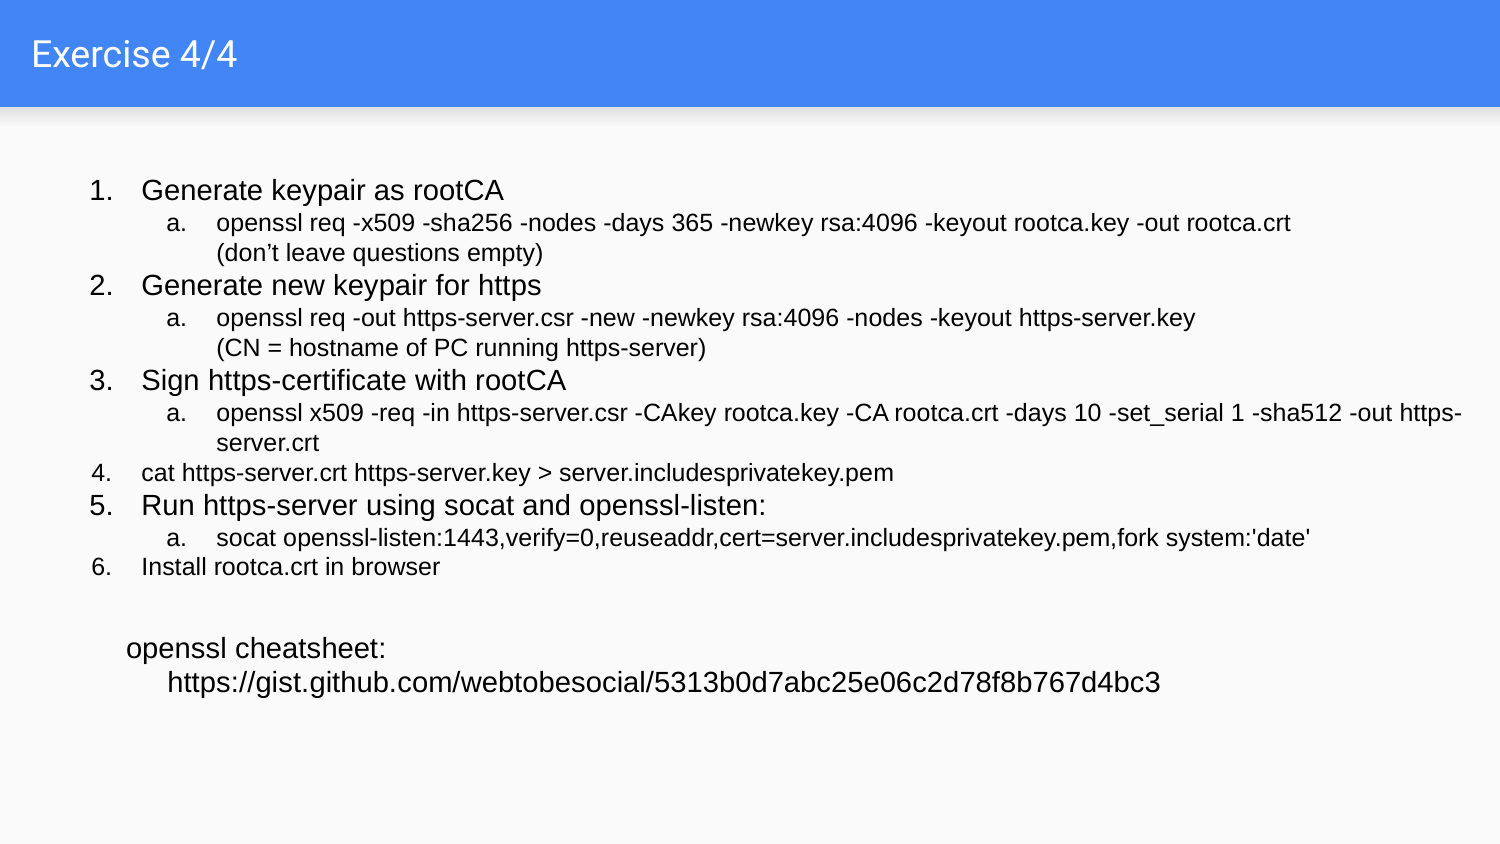

# Exercise 4/4
Generate keypair as rootCA
openssl req -x509 -sha256 -nodes -days 365 -newkey rsa:4096 -keyout rootca.key -out rootca.crt
(don’t leave questions empty)
Generate new keypair for https
openssl req -out https-server.csr -new -newkey rsa:4096 -nodes -keyout https-server.key
(CN = hostname of PC running https-server)
Sign https-certificate with rootCA
openssl x509 -req -in https-server.csr -CAkey rootca.key -CA rootca.crt -days 10 -set_serial 1 -sha512 -out https-server.crt
cat https-server.crt https-server.key > server.includesprivatekey.pem
Run https-server using socat and openssl-listen:
socat openssl-listen:1443,verify=0,reuseaddr,cert=server.includesprivatekey.pem,fork system:'date'
Install rootca.crt in browser

openssl cheatsheet:
     https://gist.github.com/webtobesocial/5313b0d7abc25e06c2d78f8b767d4bc3